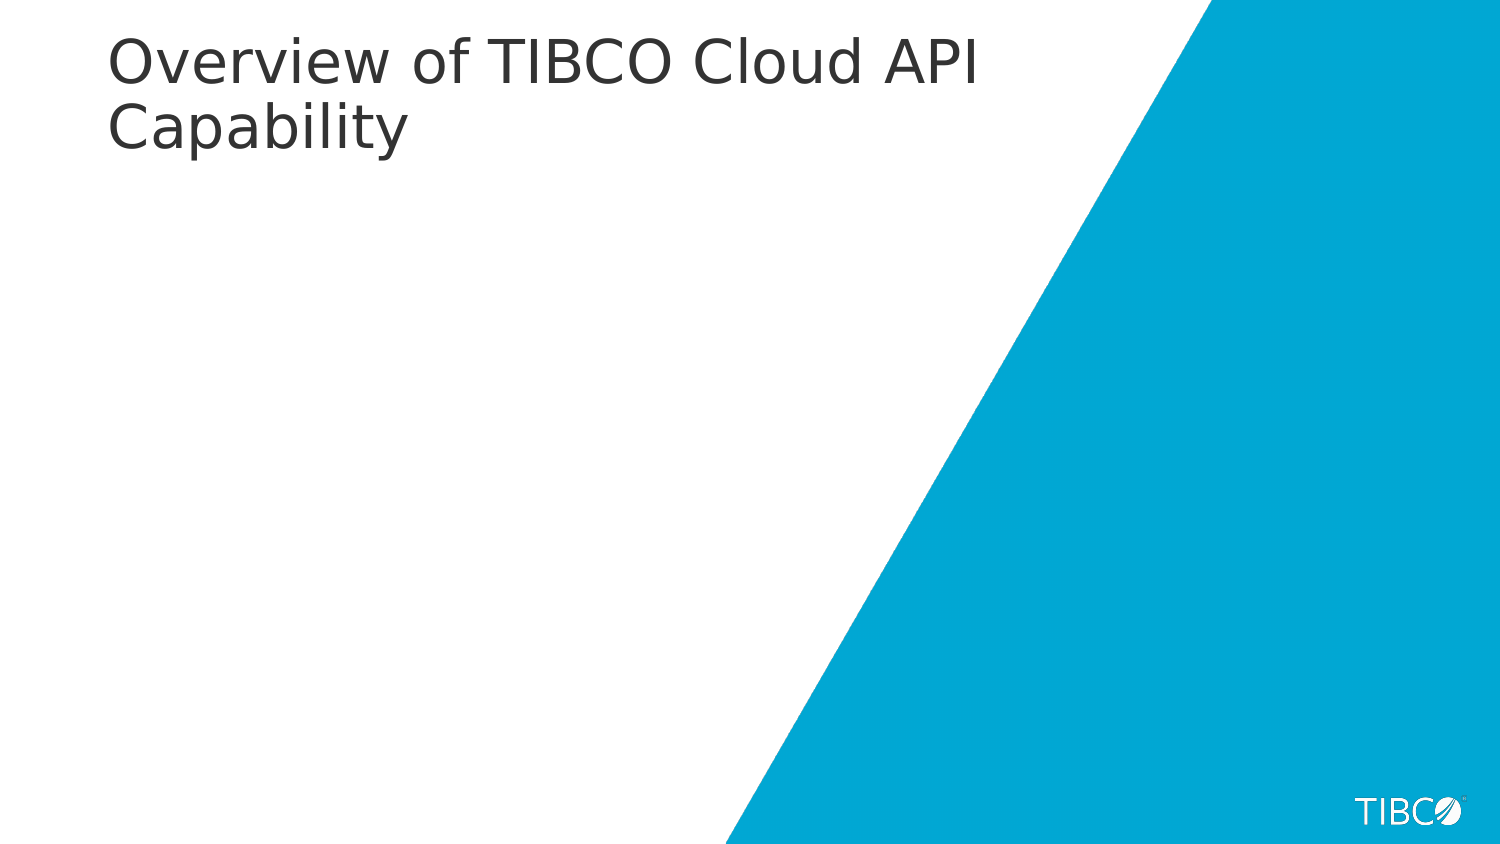

# Overview of TIBCO Cloud API Capability